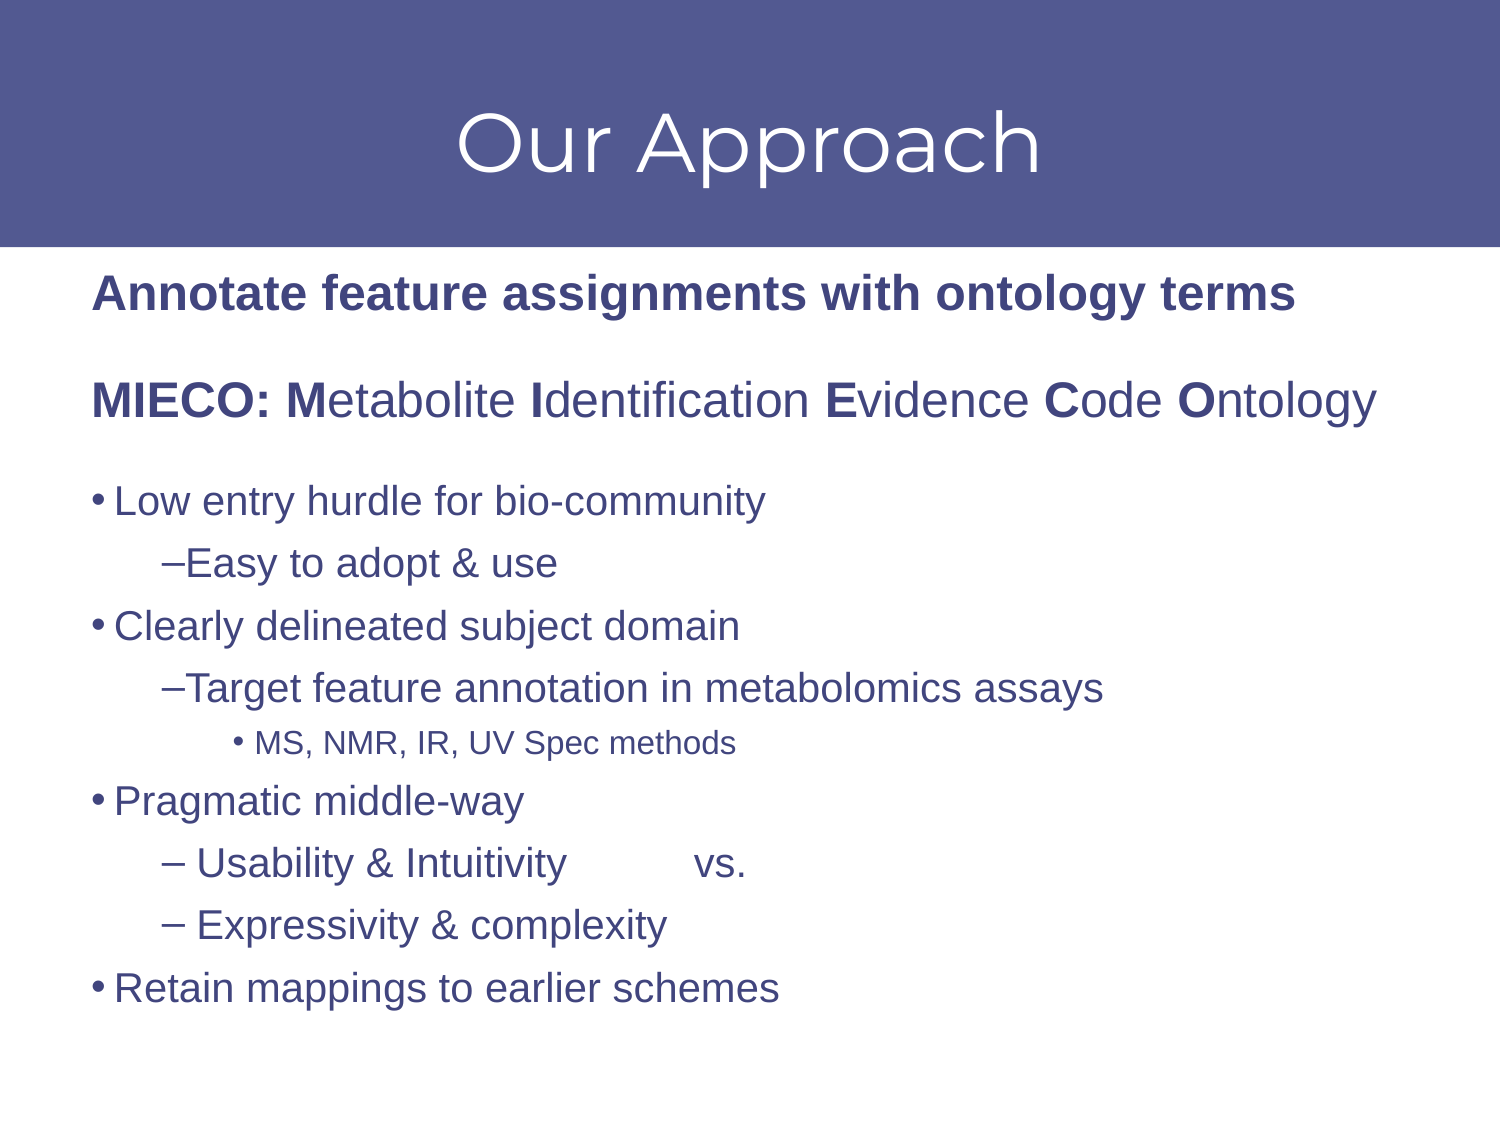

# Our Approach
Annotate feature assignments with ontology terms

MIECO: Metabolite Identification Evidence Code Ontology

Low entry hurdle for bio-community
Easy to adopt & use
Clearly delineated subject domain
Target feature annotation in metabolomics assays
 MS, NMR, IR, UV Spec methods
Pragmatic middle-way
 Usability & Intuitivity           vs.
 Expressivity & complexity
Retain mappings to earlier schemes